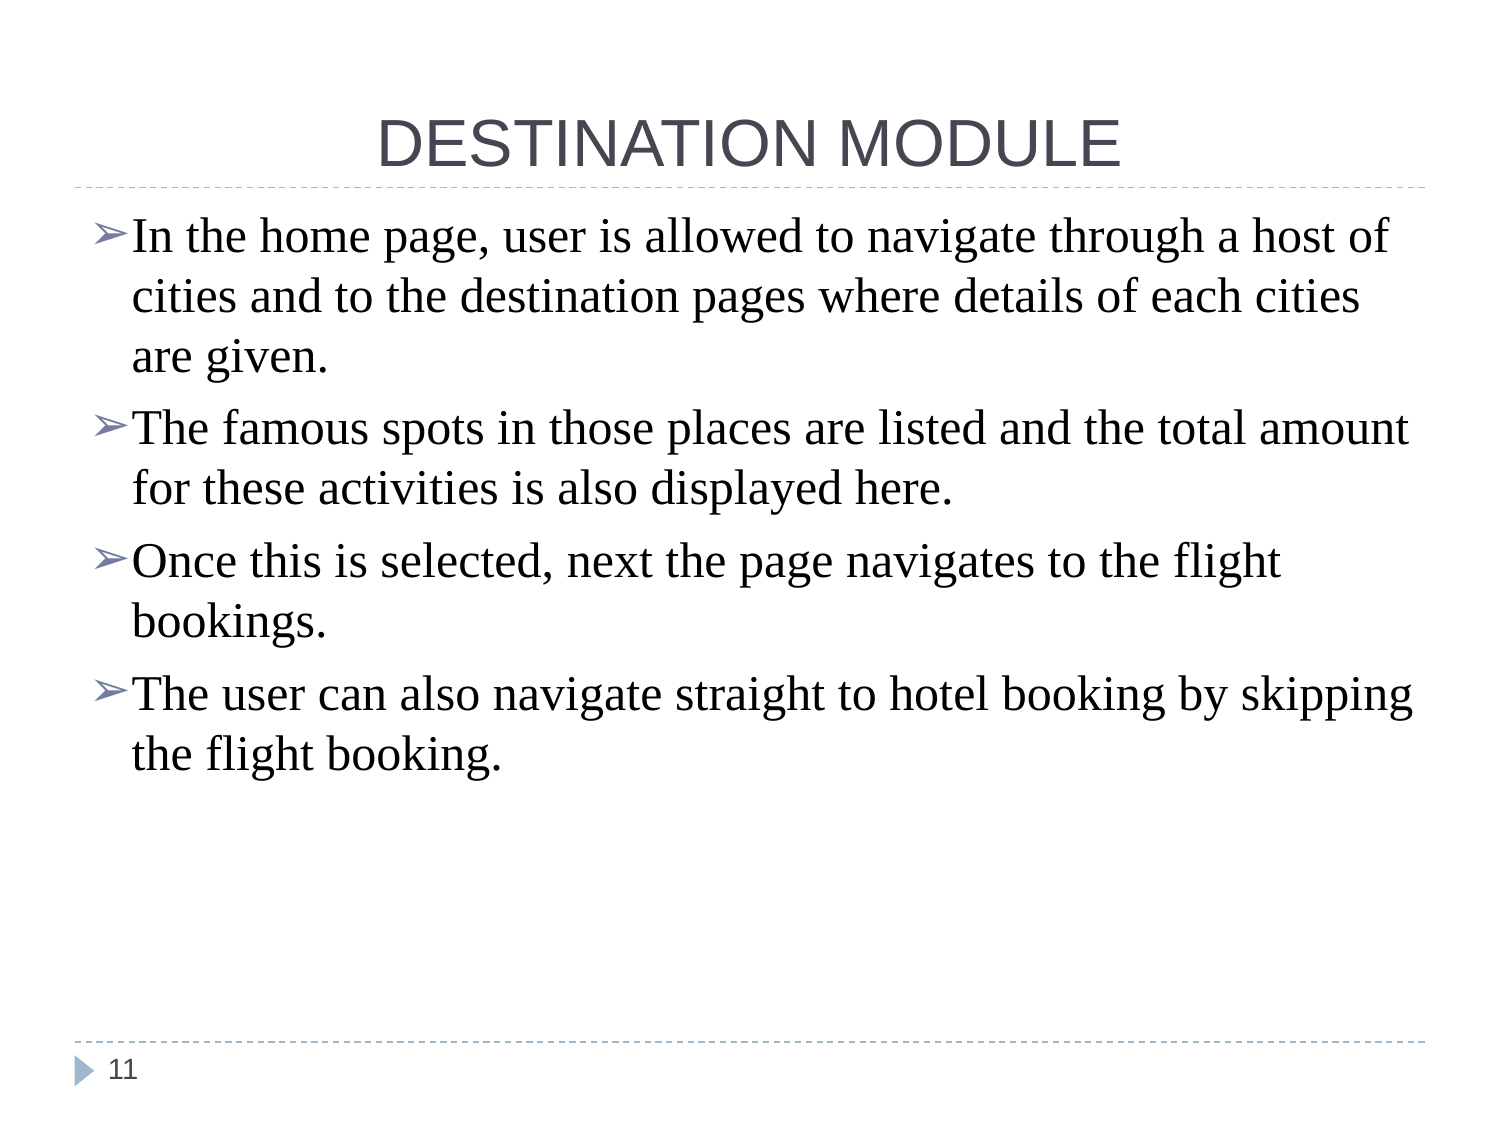

# DESTINATION MODULE
In the home page, user is allowed to navigate through a host of cities and to the destination pages where details of each cities are given.
The famous spots in those places are listed and the total amount for these activities is also displayed here.
Once this is selected, next the page navigates to the flight bookings.
The user can also navigate straight to hotel booking by skipping the flight booking.
11